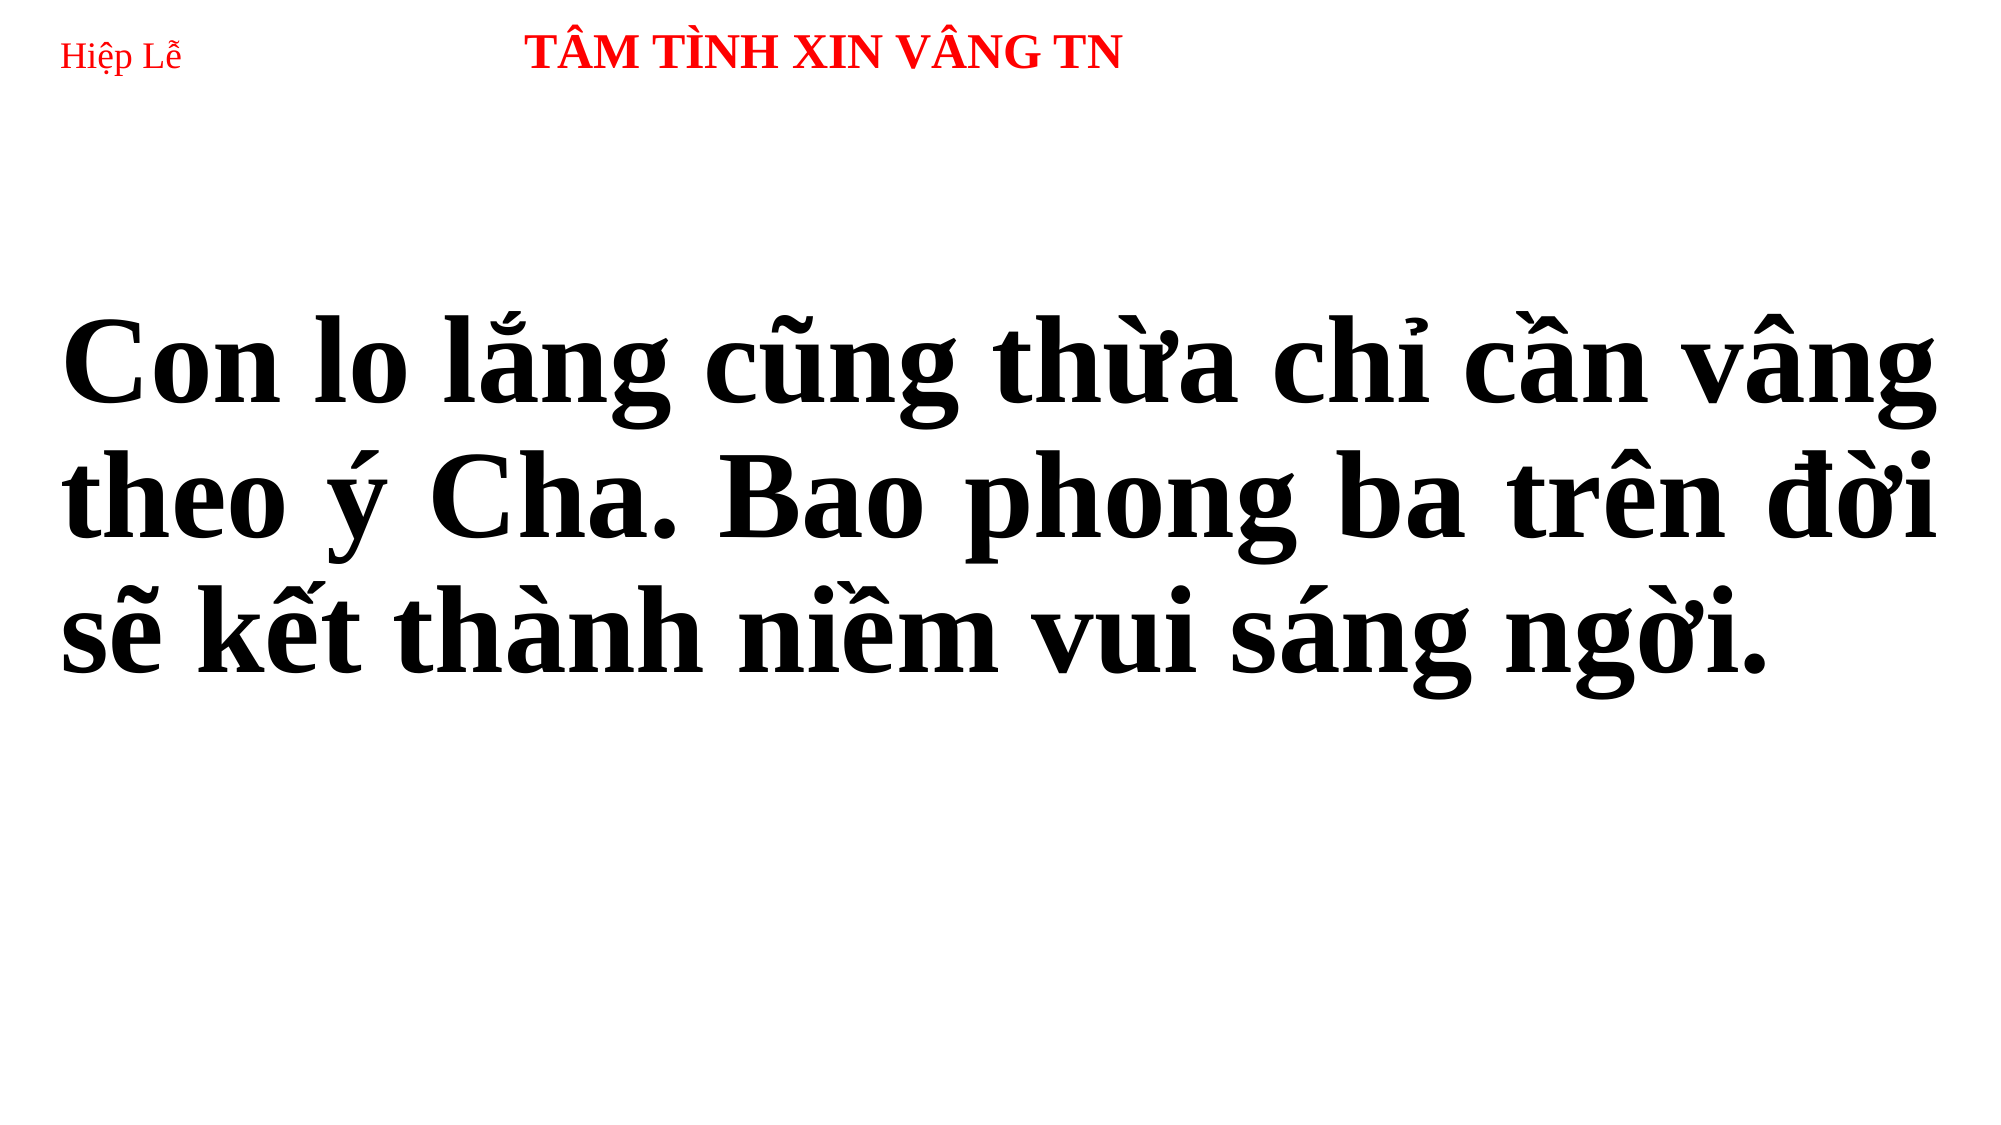

# Hiệp Lễ                                    TÂM TÌNH XIN VÂNG TN
Con lo lắng cũng thừa chỉ cần vâng theo ý Cha. Bao phong ba trên đời sẽ kết thành niềm vui sáng ngời.